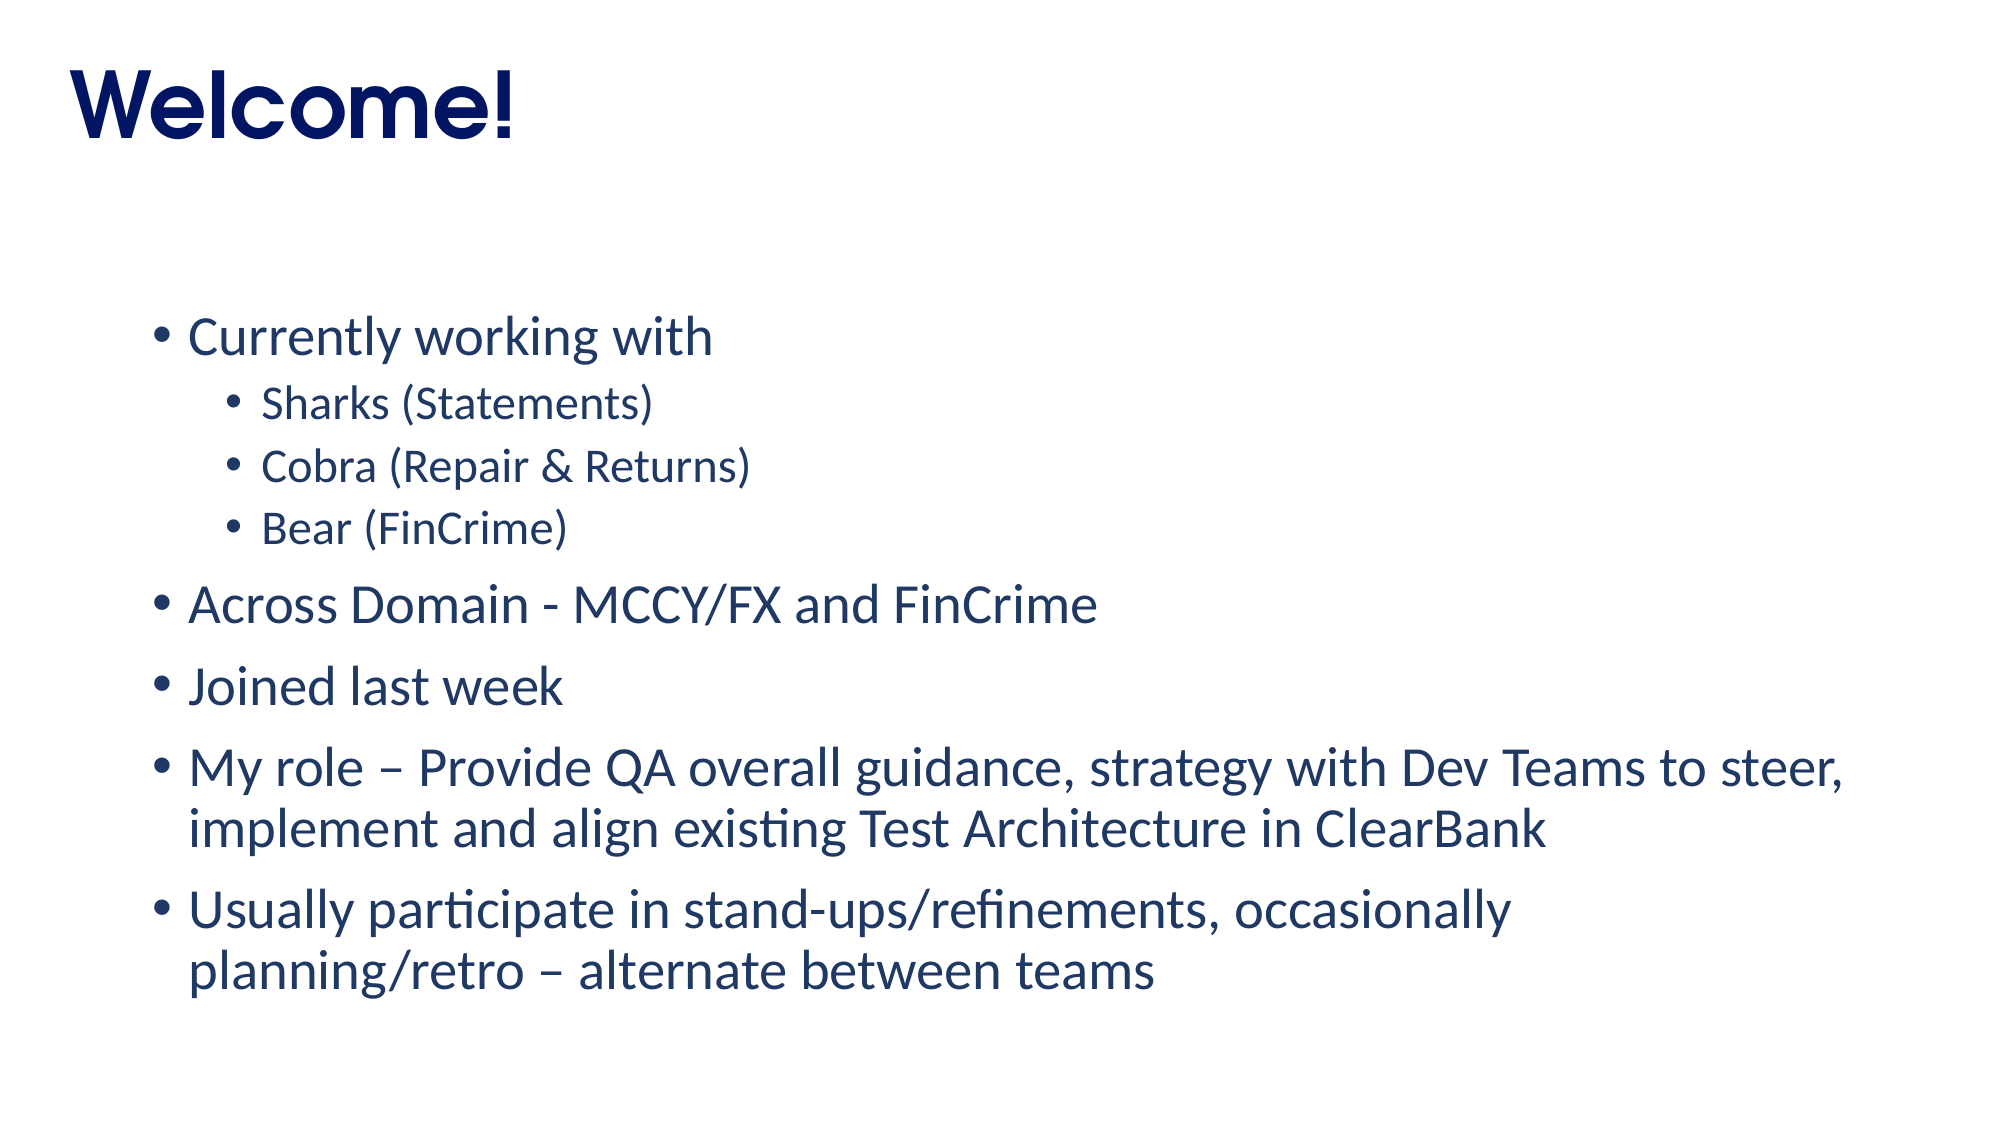

Welcome!
Currently working with
Sharks (Statements)
Cobra (Repair & Returns)
Bear (FinCrime)
Across Domain - MCCY/FX and FinCrime
Joined last week
My role – Provide QA overall guidance, strategy with Dev Teams to steer, implement and align existing Test Architecture in ClearBank
Usually participate in stand-ups/refinements, occasionally planning/retro – alternate between teams